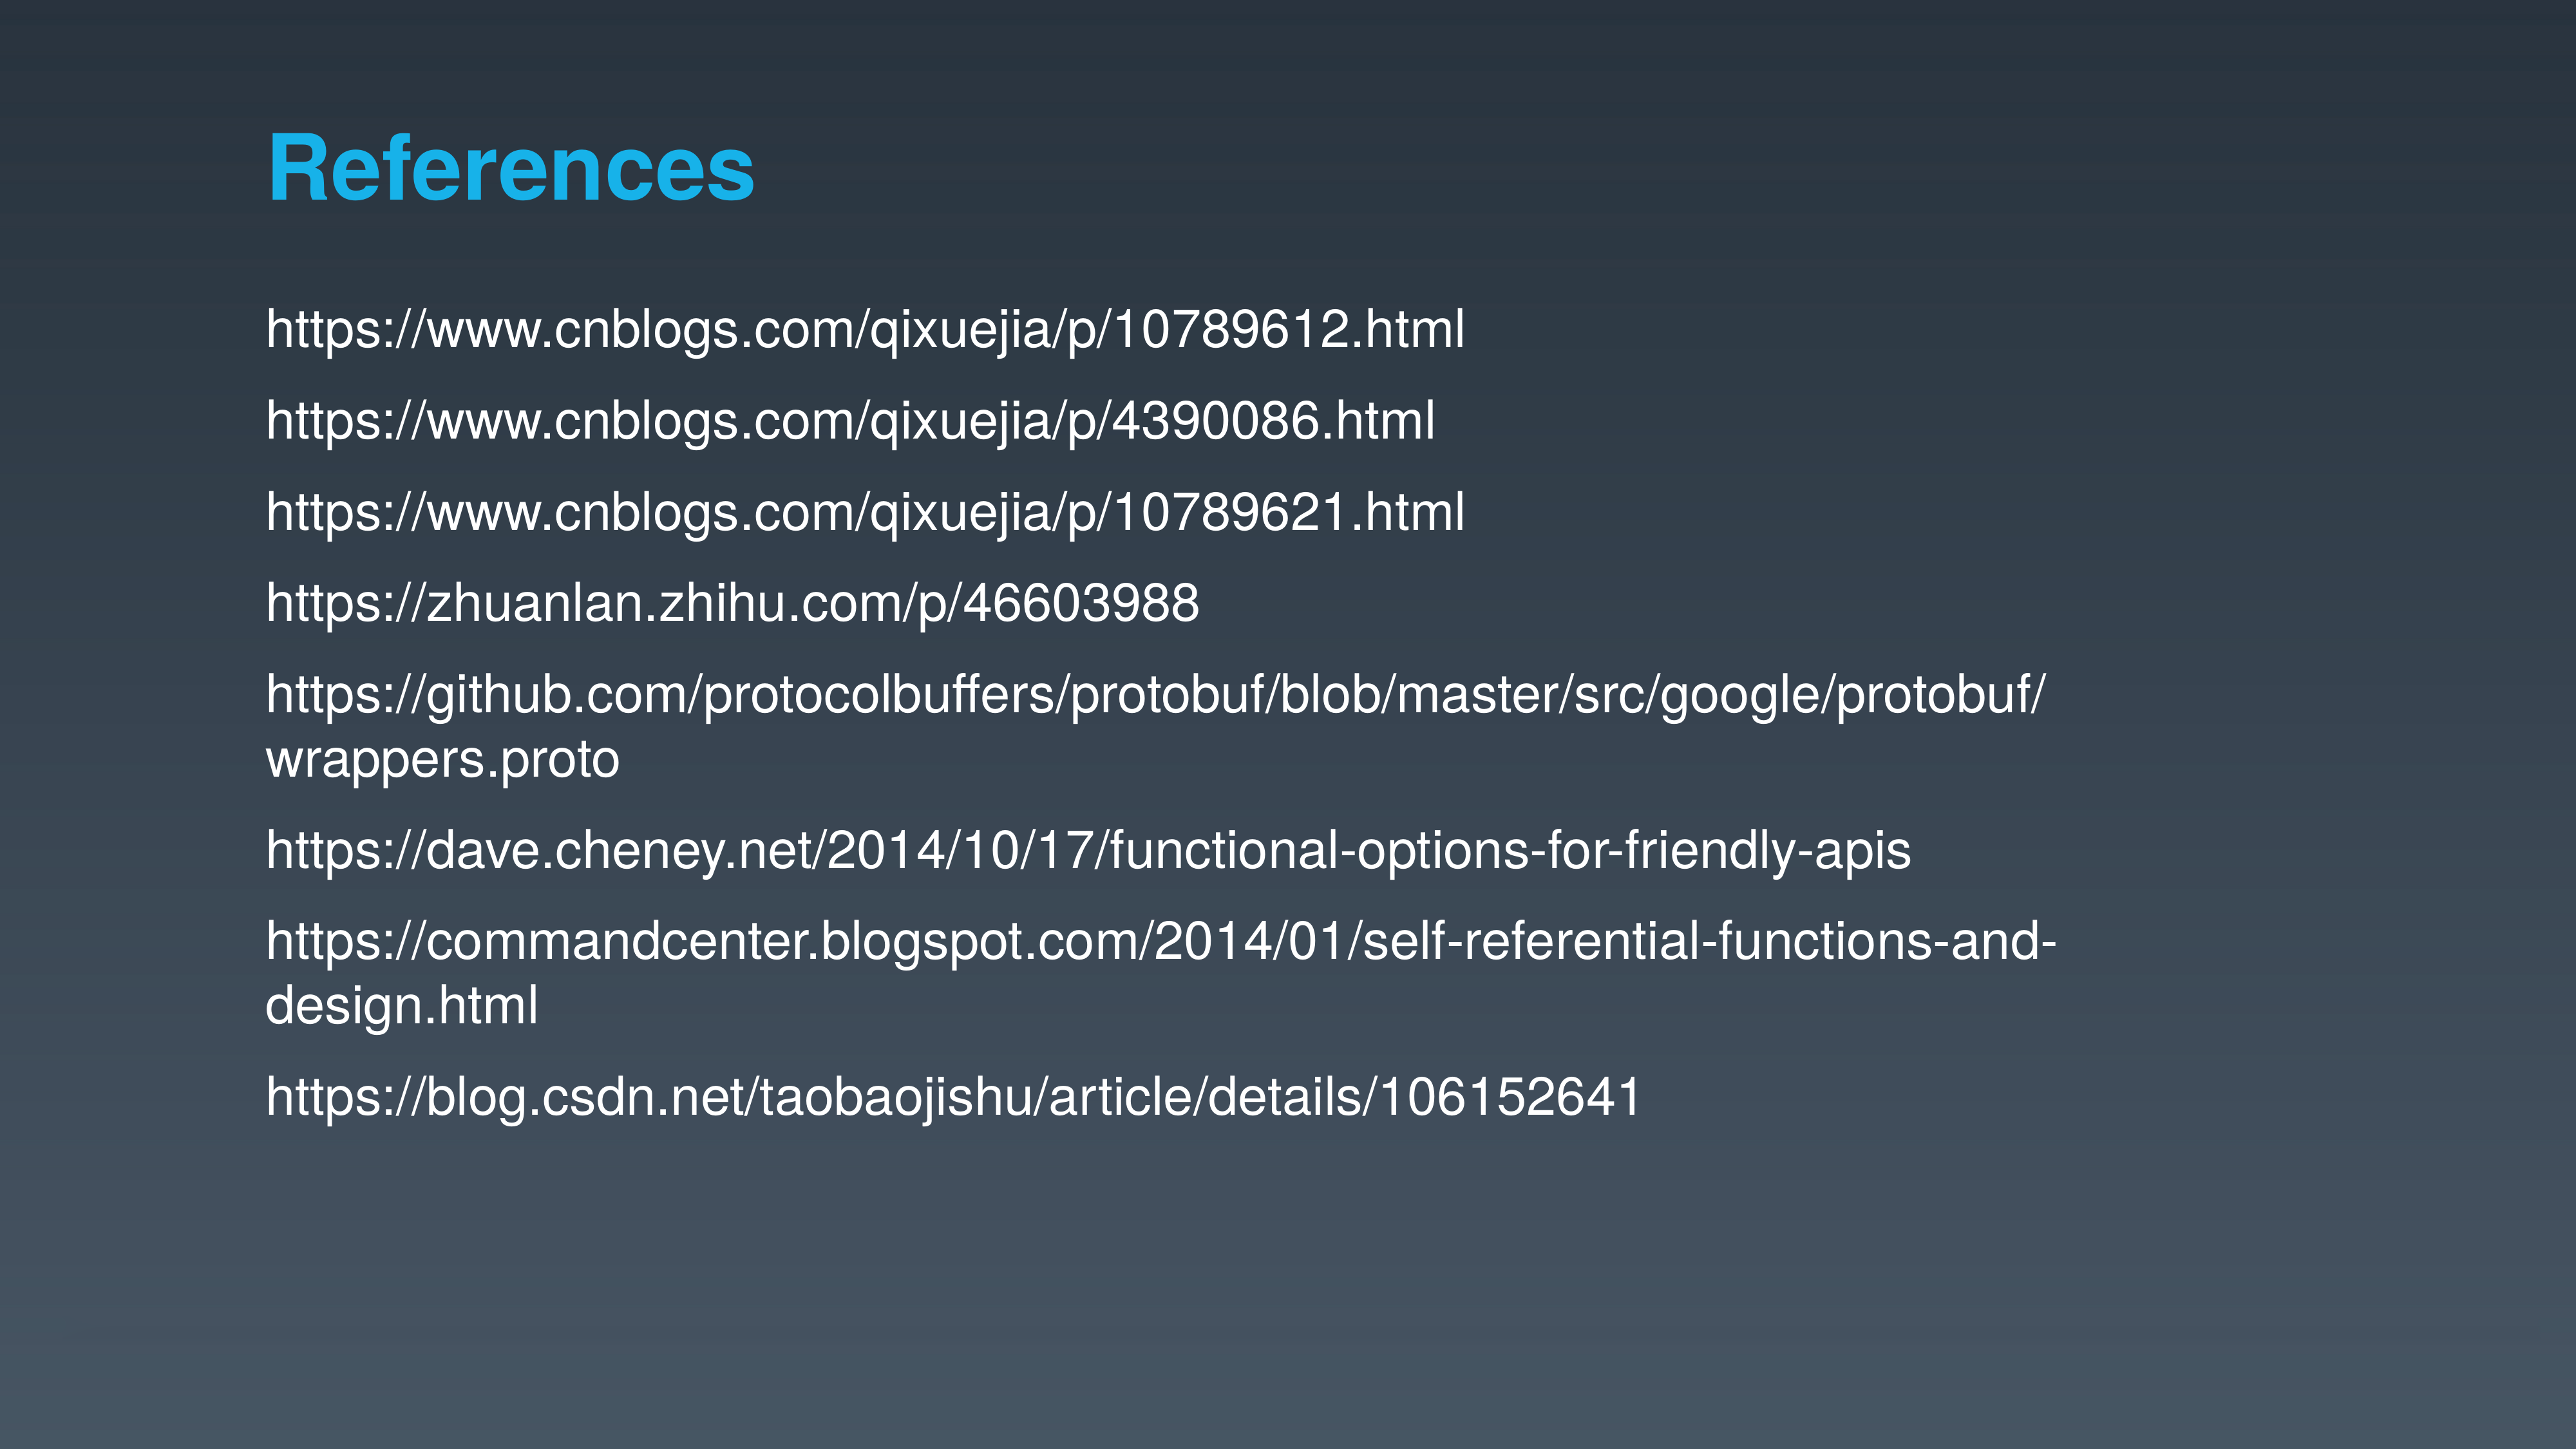

# References
https://www.cnblogs.com/qixuejia/p/10789612.html
https://www.cnblogs.com/qixuejia/p/4390086.html
https://www.cnblogs.com/qixuejia/p/10789621.html
https://zhuanlan.zhihu.com/p/46603988
https://github.com/protocolbuffers/protobuf/blob/master/src/google/protobuf/wrappers.proto
https://dave.cheney.net/2014/10/17/functional-options-for-friendly-apis
https://commandcenter.blogspot.com/2014/01/self-referential-functions-and-design.html
https://blog.csdn.net/taobaojishu/article/details/106152641